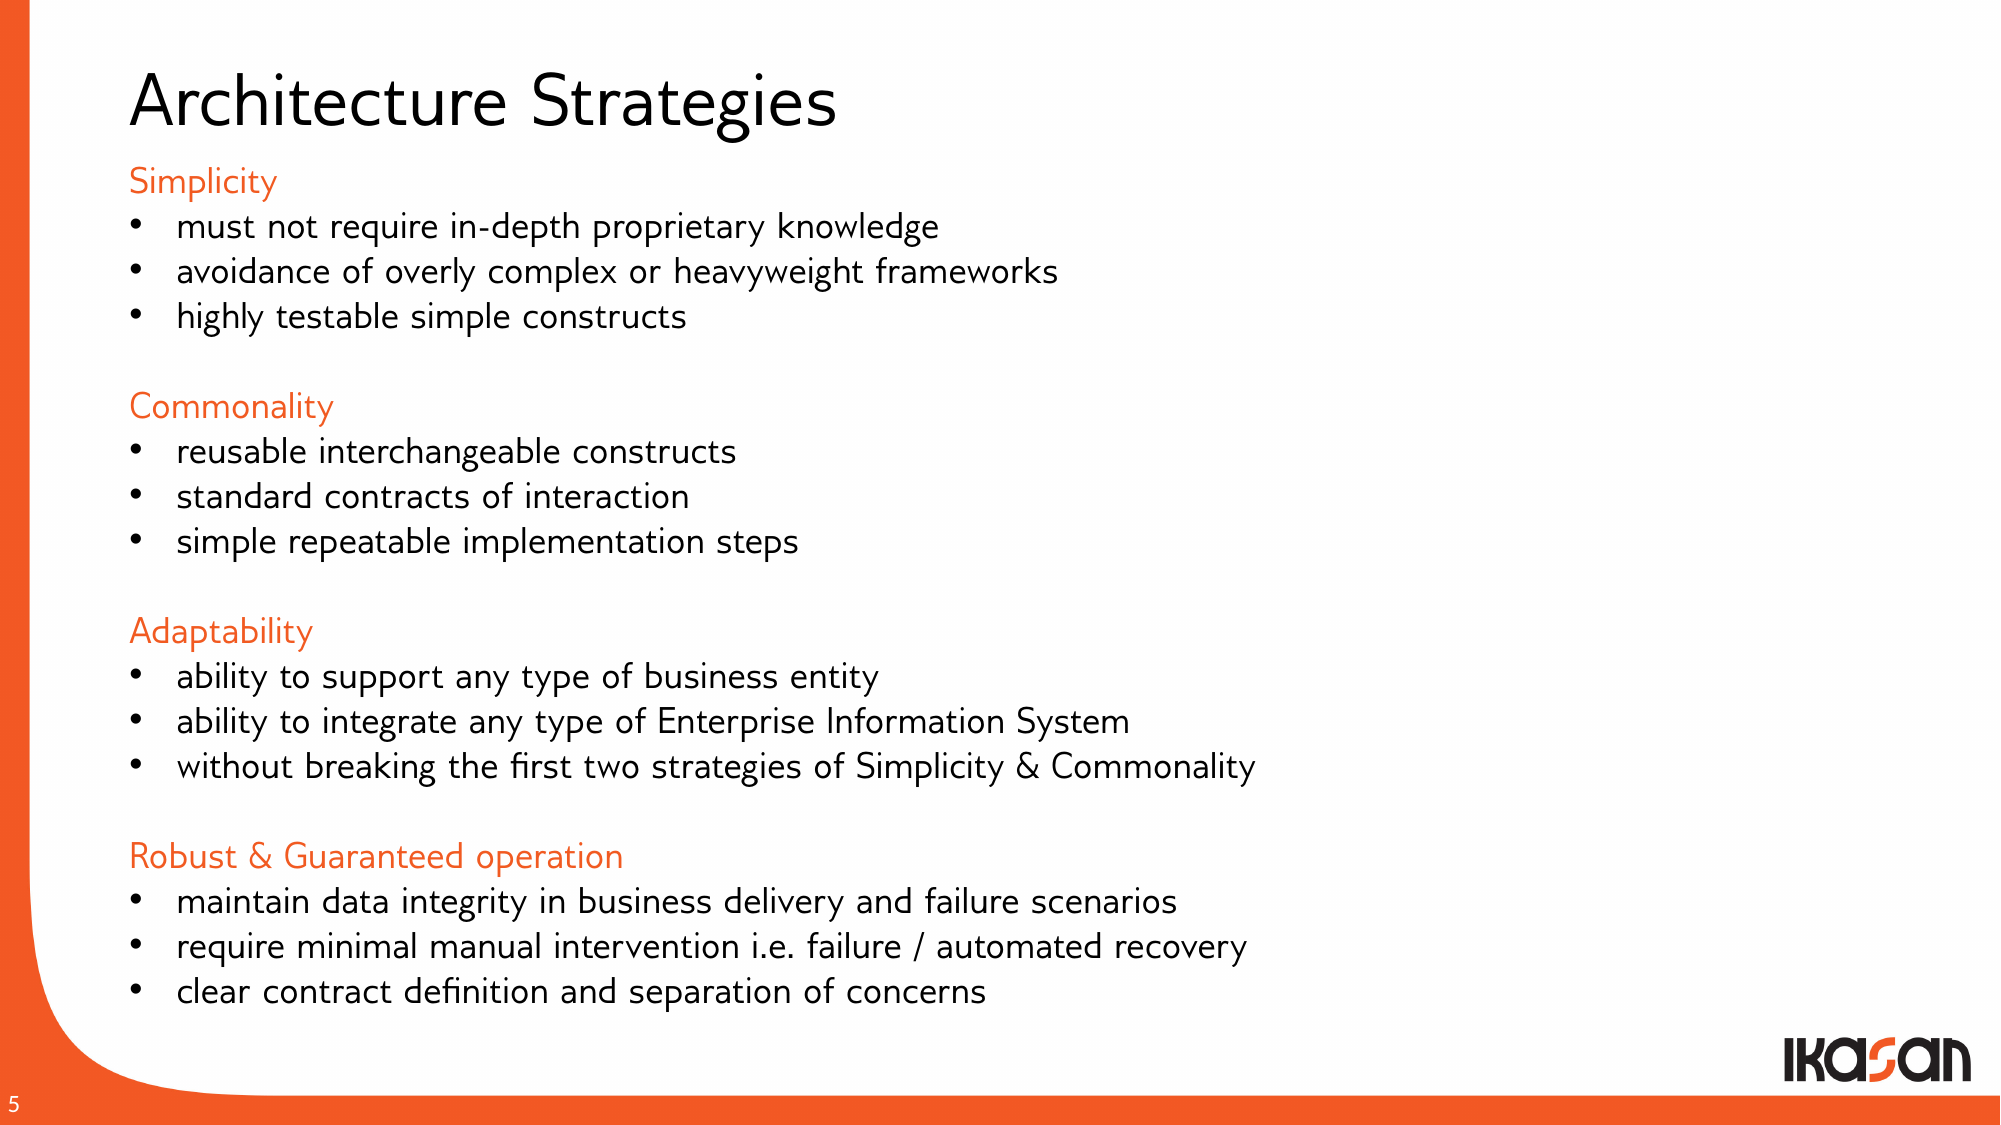

Architecture Strategies
Simplicity
must not require in-depth proprietary knowledge
avoidance of overly complex or heavyweight frameworks
highly testable simple constructs

Commonality
reusable interchangeable constructs
standard contracts of interaction
simple repeatable implementation steps

Adaptability
ability to support any type of business entity
ability to integrate any type of Enterprise Information System
without breaking the first two strategies of Simplicity & Commonality

Robust & Guaranteed operation
maintain data integrity in business delivery and failure scenarios
require minimal manual intervention i.e. failure / automated recovery
clear contract definition and separation of concerns
5